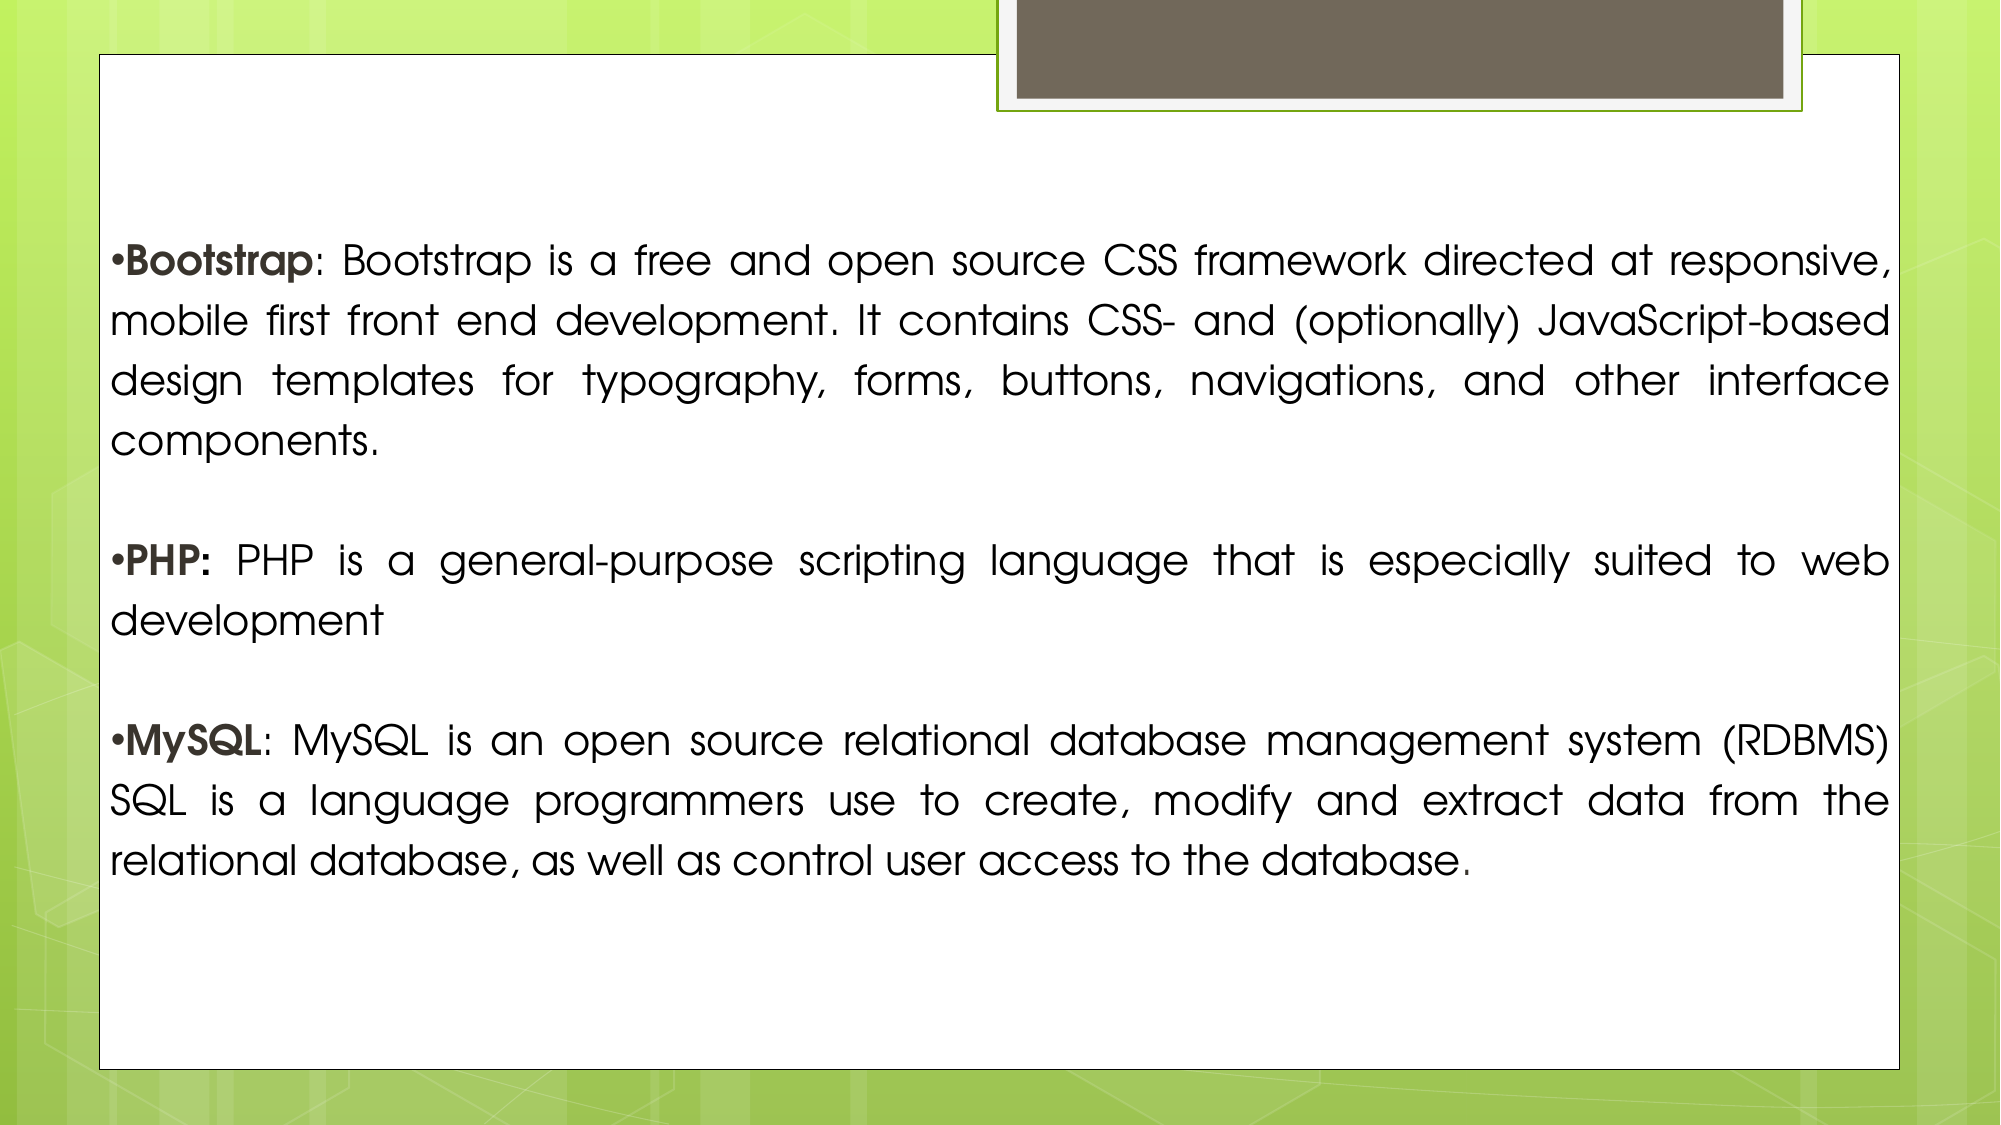

Bootstrap: Bootstrap is a free and open source CSS framework directed at responsive, mobile first front end development. It contains CSS- and (optionally) JavaScript-based design templates for typography, forms, buttons, navigations, and other interface components.

PHP: PHP is a general-purpose scripting language that is especially suited to web development

MySQL: MySQL is an open source relational database management system (RDBMS) SQL is a language programmers use to create, modify and extract data from the relational database, as well as control user access to the database.